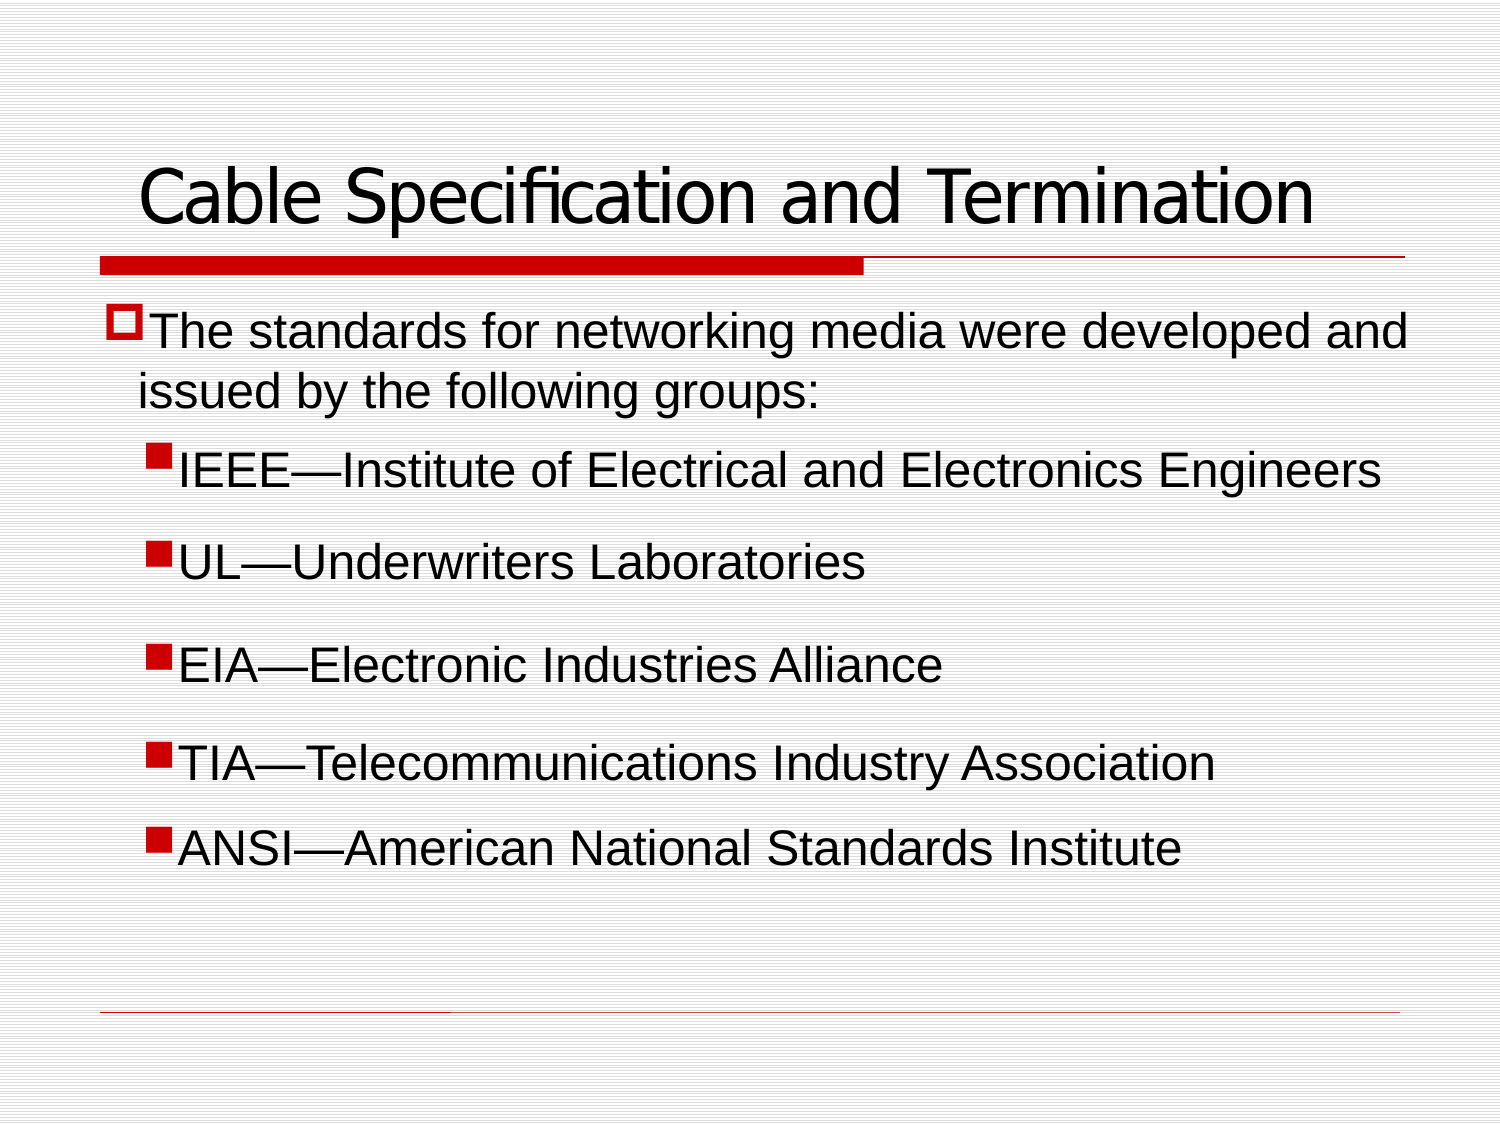

Cable Specification and Termination
The standards for networking media were developed and issued by the following groups:
IEEE—Institute of Electrical and Electronics Engineers
UL—Underwriters Laboratories
EIA—Electronic Industries Alliance
TIA—Telecommunications Industry Association
ANSI—American National Standards Institute